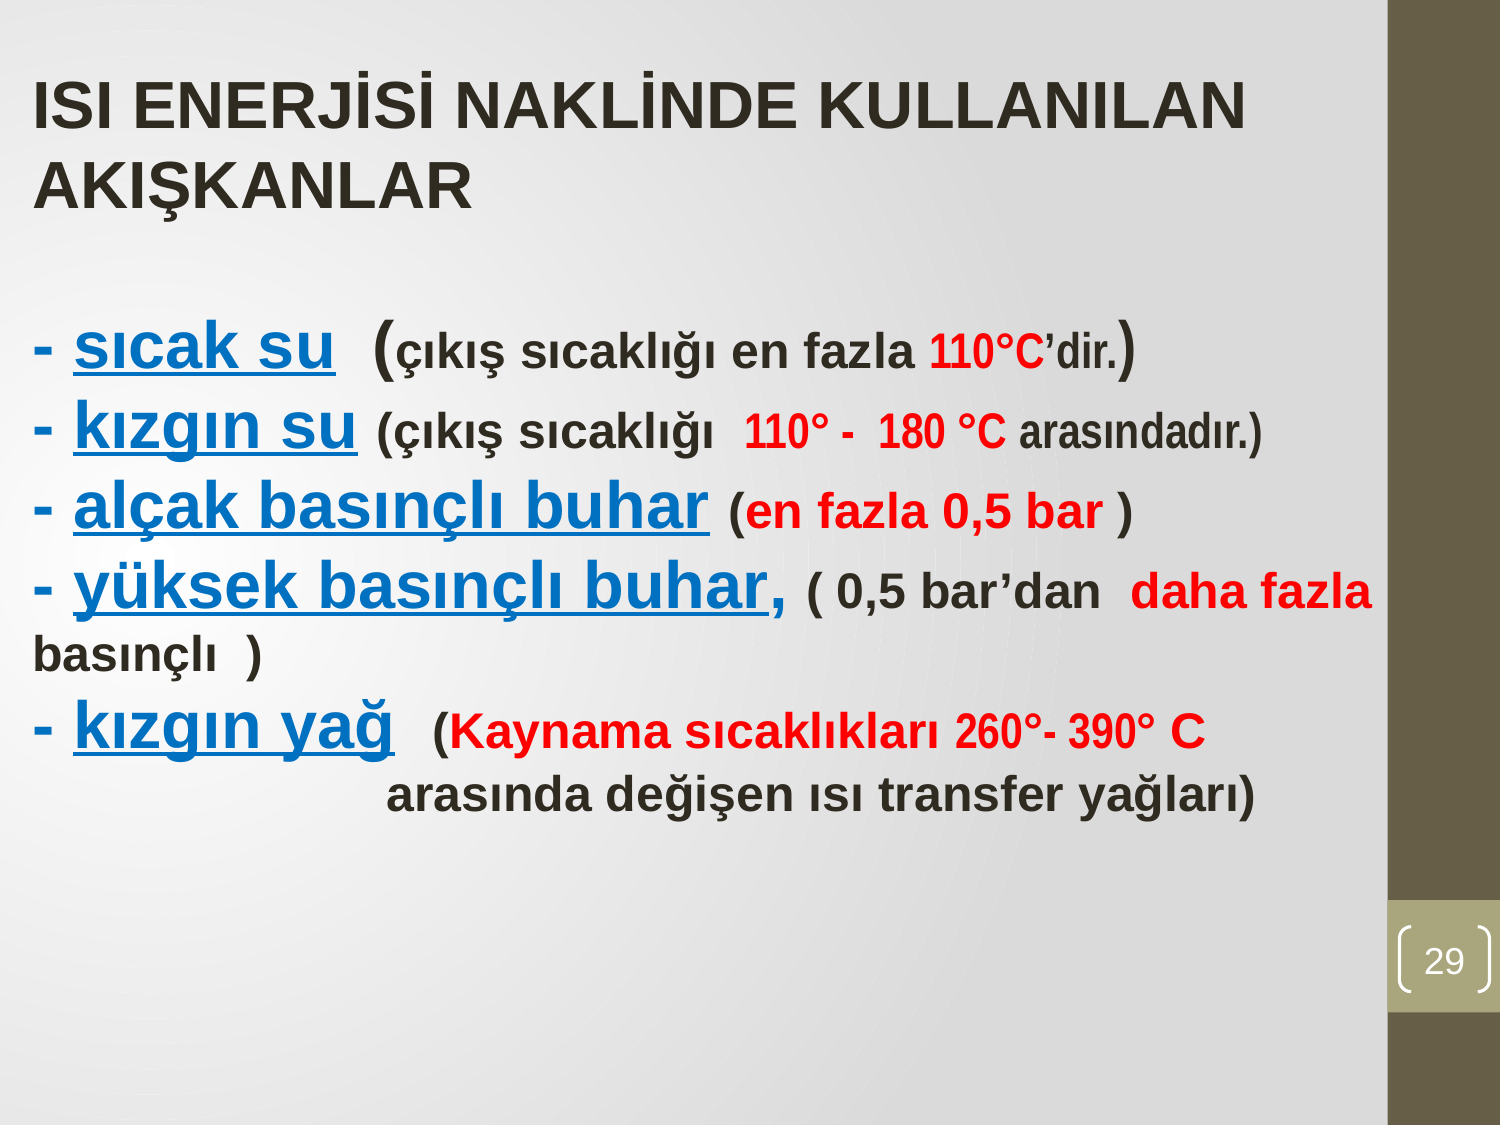

ISI ENERJİSİ NAKLİNDE KULLANILAN AKIŞKANLAR

- sıcak su  (çıkış sıcaklığı en fazla 110°C’dir.)
- kızgın su (çıkış sıcaklığı  110° -  180 °C arasındadır.)
- alçak basınçlı buhar (en fazla 0,5 bar )
- yüksek basınçlı buhar, ( 0,5 bar’dan  daha fazla basınçlı  )
- kızgın yağ  (Kaynama sıcaklıkları 260°- 390° C arasında değişen ısı transfer yağları)
29